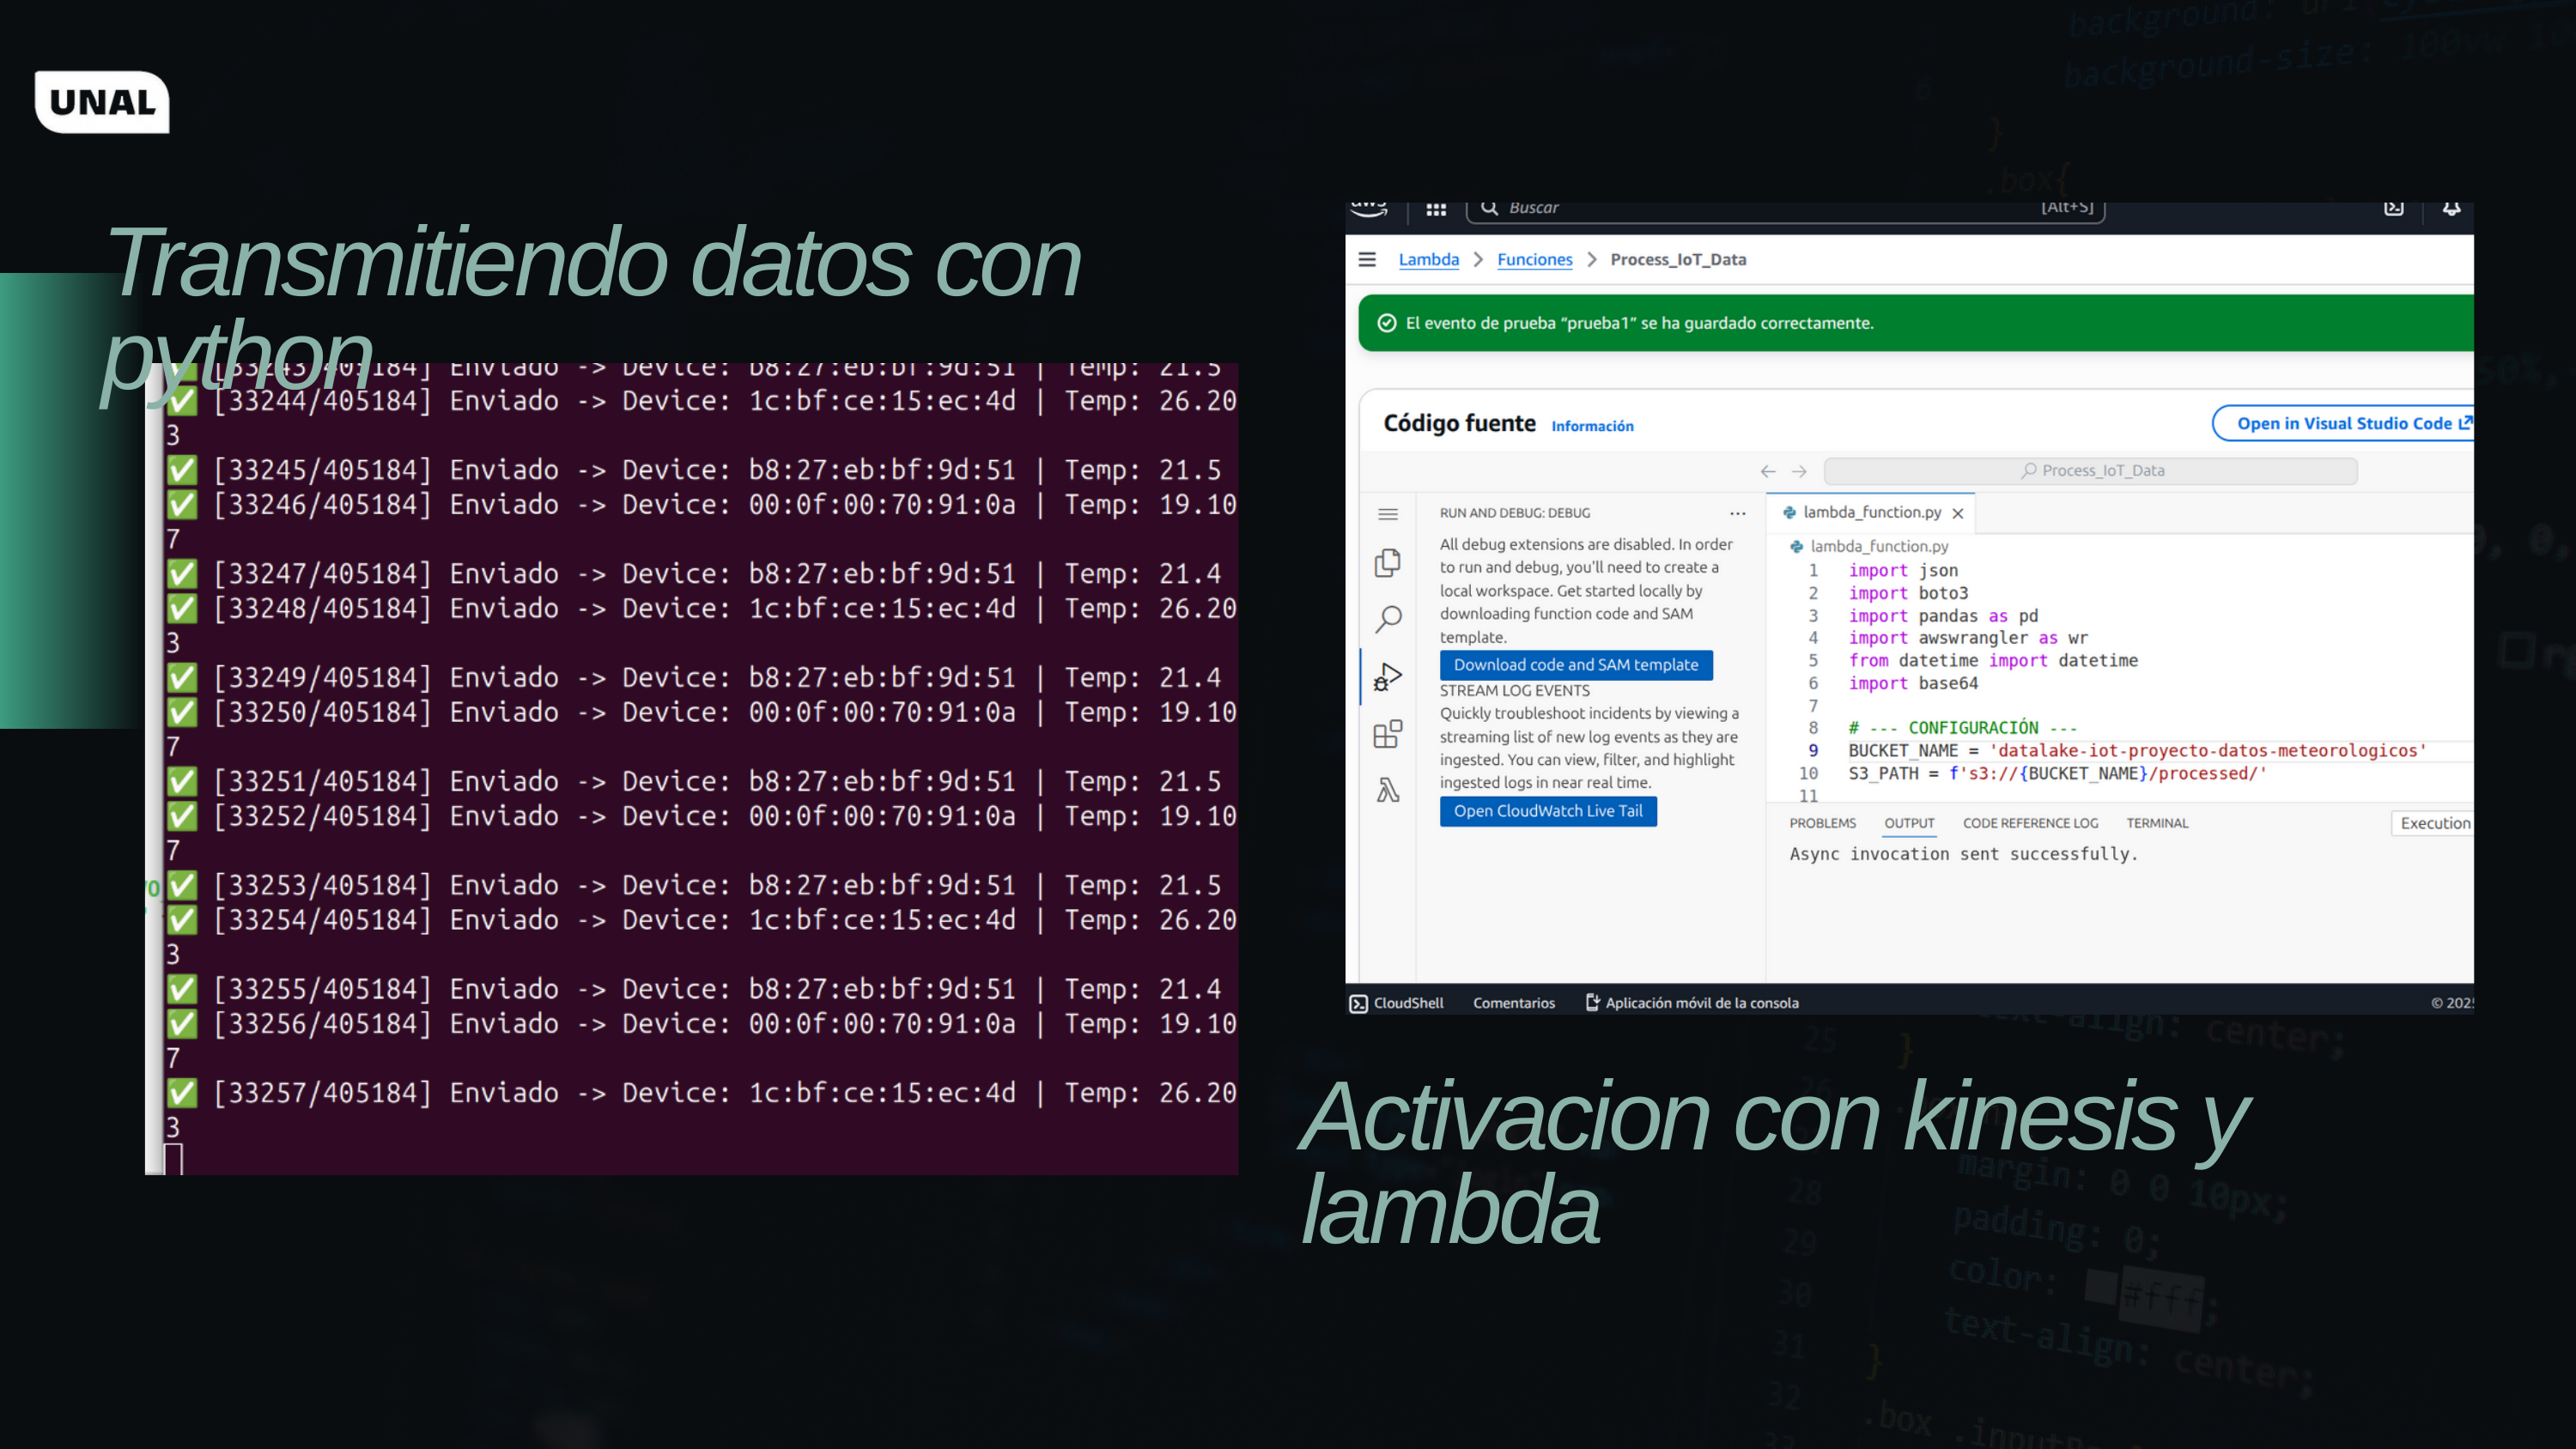

Transmitiendo datos con python

Activacion con kinesis y lambda